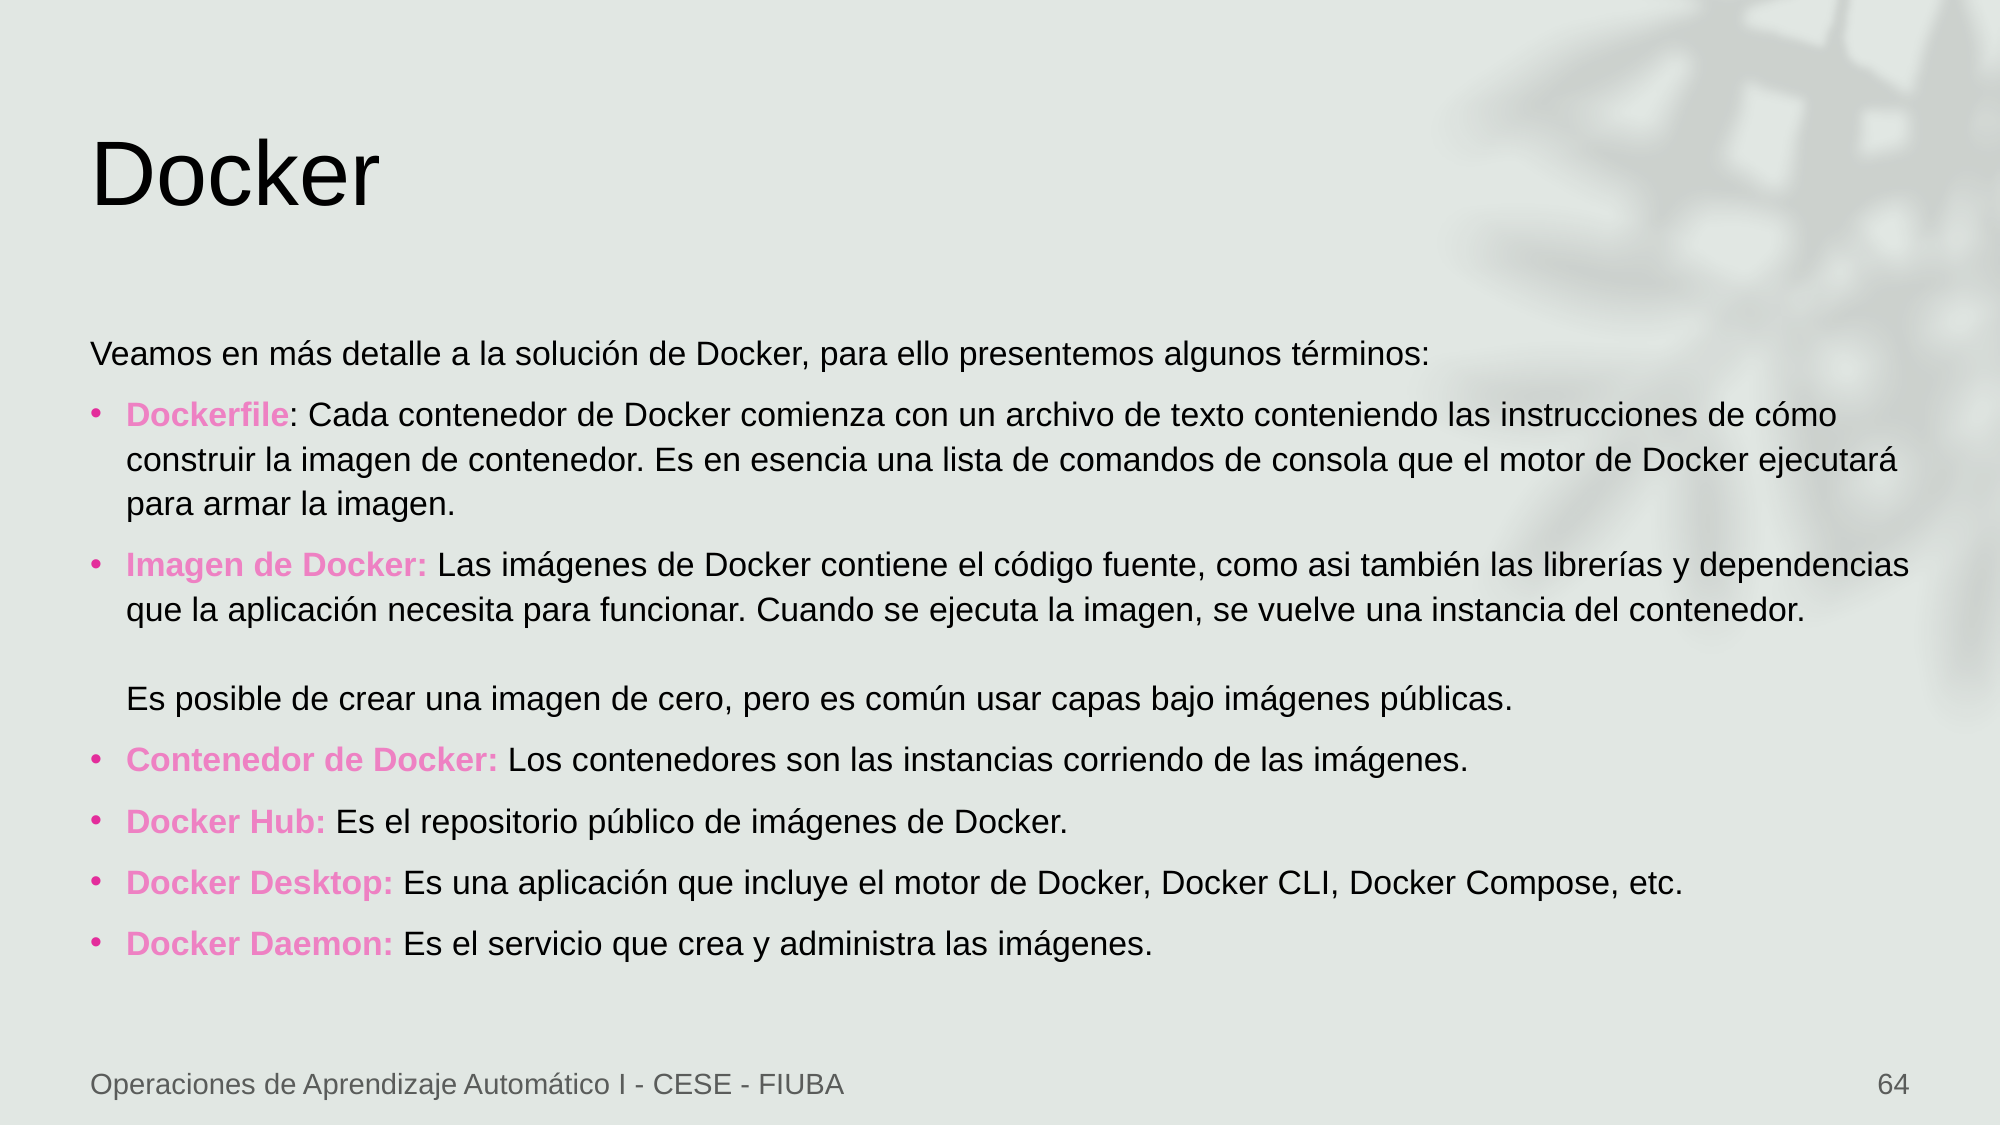

# Docker
Veamos en más detalle a la solución de Docker, para ello presentemos algunos términos:
Dockerfile: Cada contenedor de Docker comienza con un archivo de texto conteniendo las instrucciones de cómo construir la imagen de contenedor. Es en esencia una lista de comandos de consola que el motor de Docker ejecutará para armar la imagen.
Imagen de Docker: Las imágenes de Docker contiene el código fuente, como asi también las librerías y dependencias que la aplicación necesita para funcionar. Cuando se ejecuta la imagen, se vuelve una instancia del contenedor.
Es posible de crear una imagen de cero, pero es común usar capas bajo imágenes públicas.
Contenedor de Docker: Los contenedores son las instancias corriendo de las imágenes.
Docker Hub: Es el repositorio público de imágenes de Docker.
Docker Desktop: Es una aplicación que incluye el motor de Docker, Docker CLI, Docker Compose, etc.
Docker Daemon: Es el servicio que crea y administra las imágenes.

Operaciones de Aprendizaje Automático I - CESE - FIUBA
64